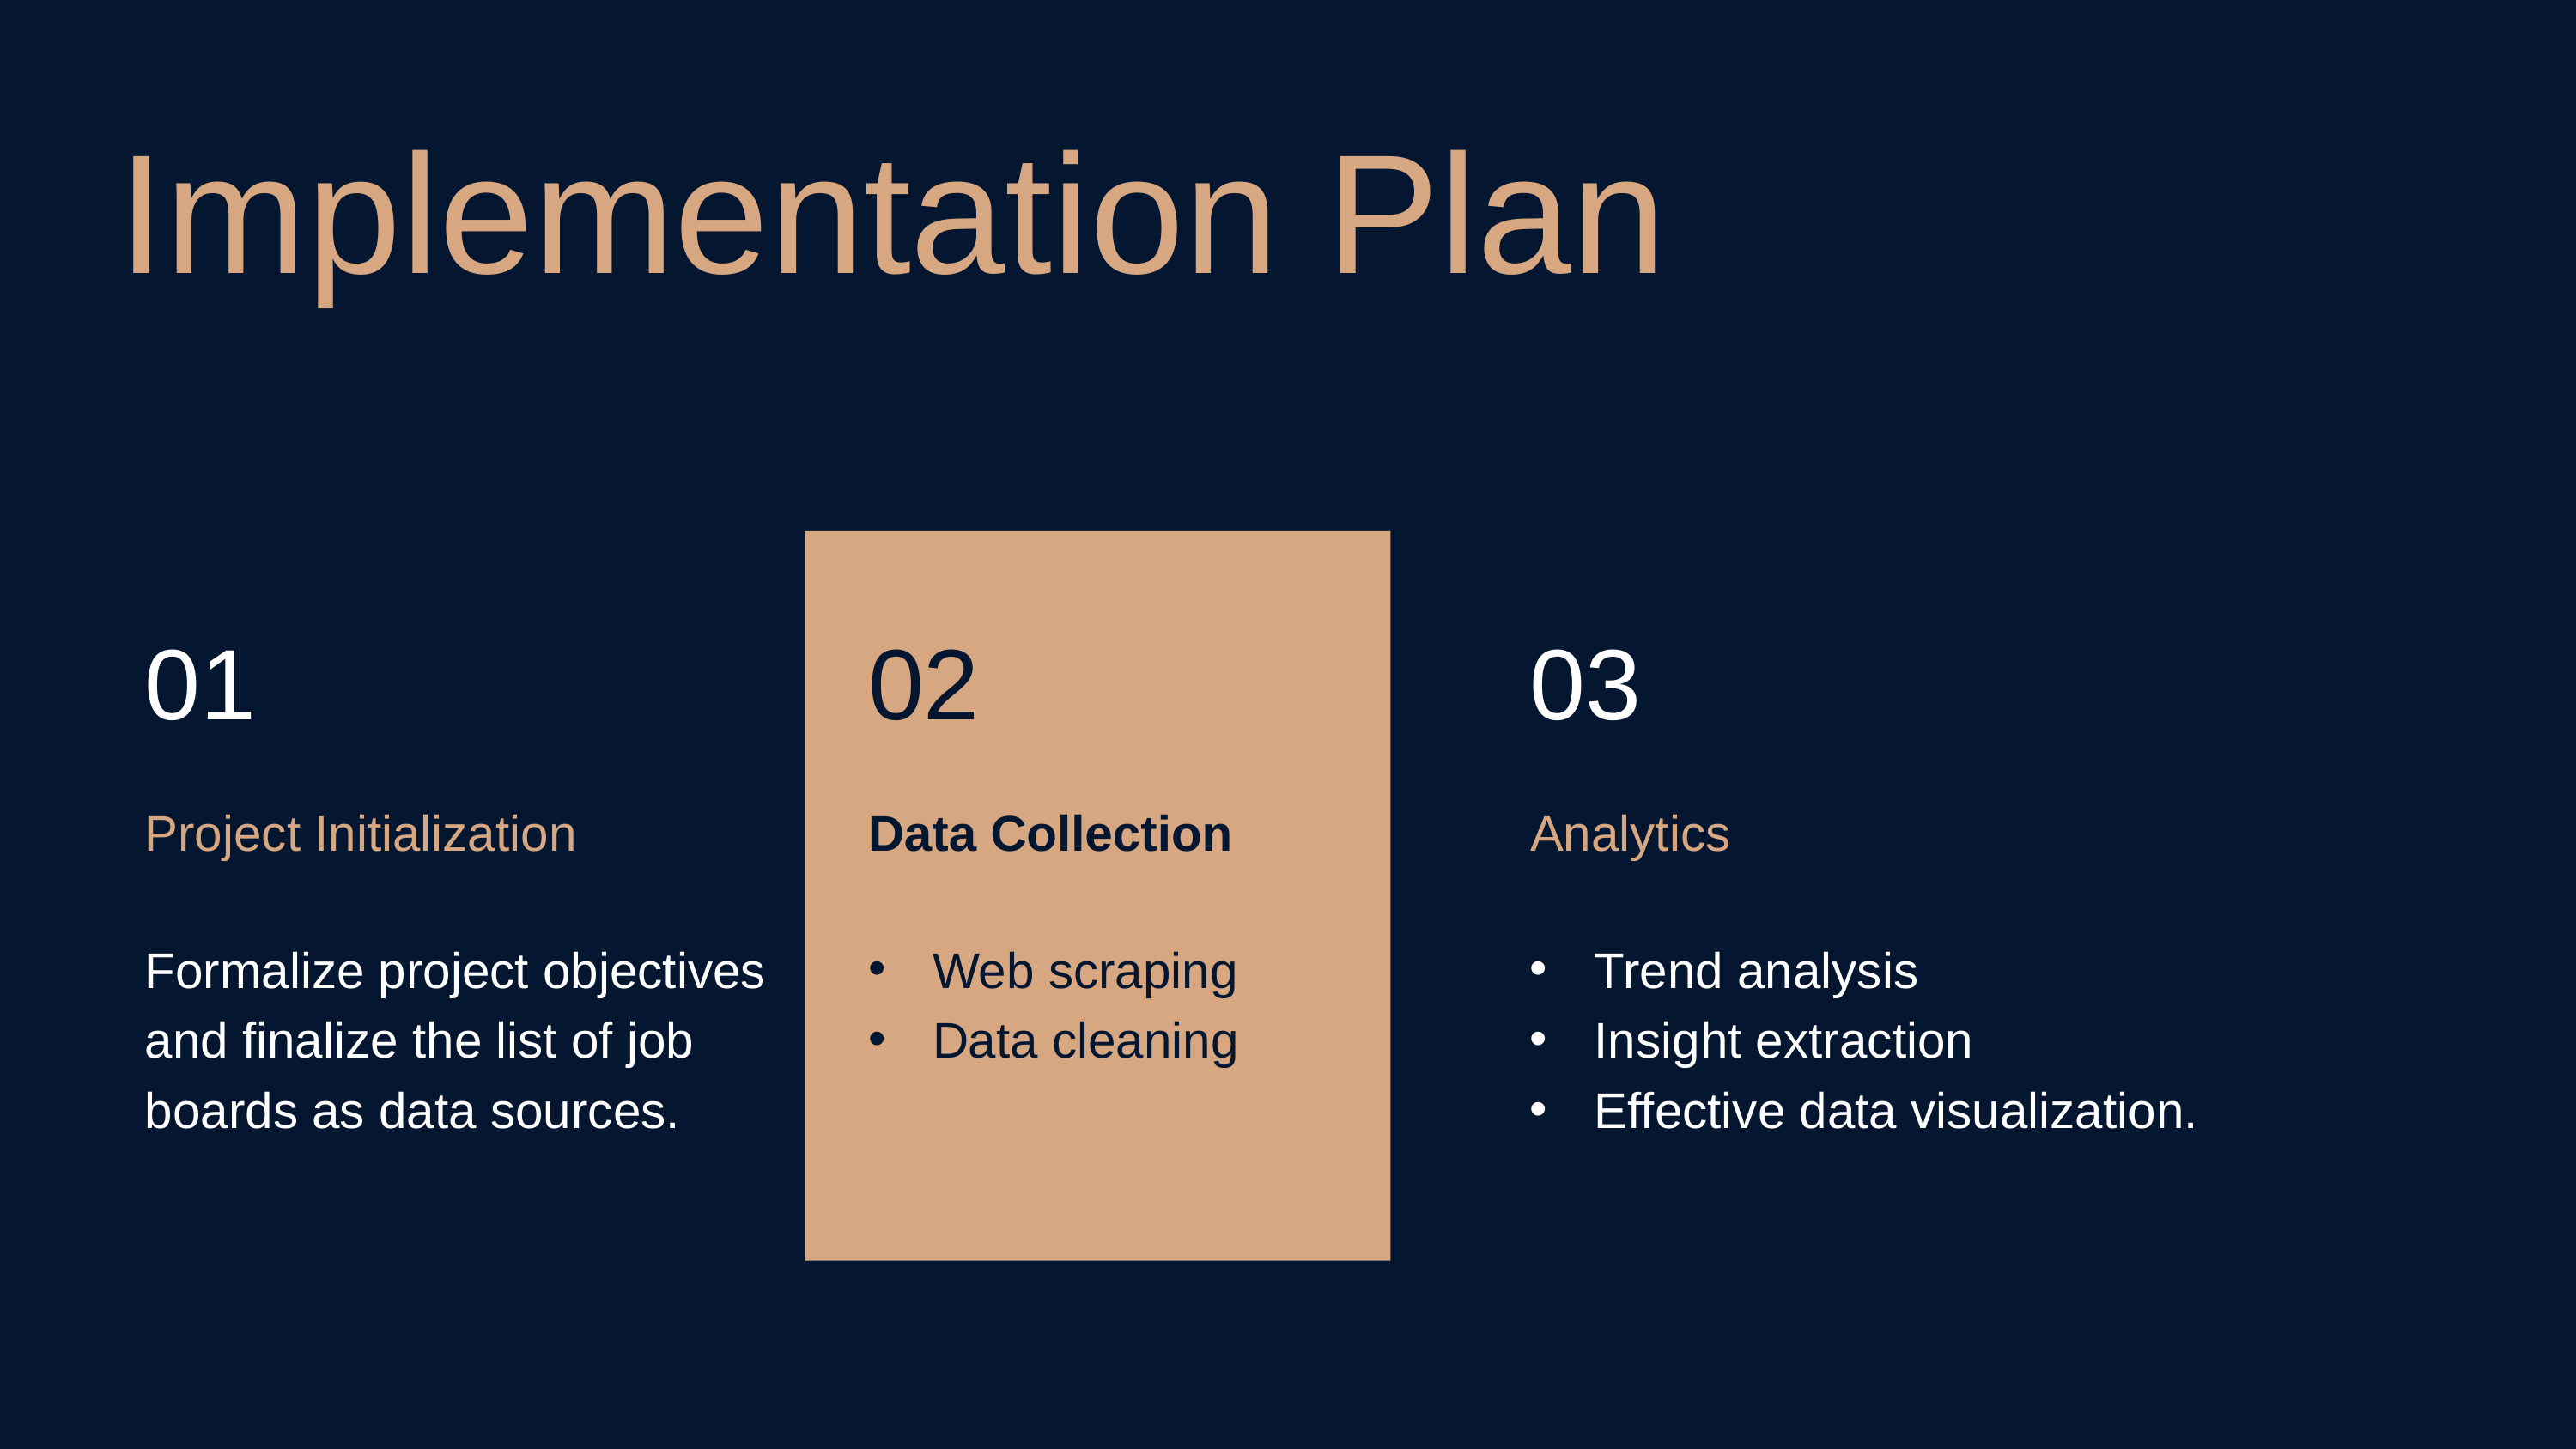

Implementation Plan

01
02
03
Project Initialization
Formalize project objectives and finalize the list of job boards as data sources.
Data Collection
Web scraping
Data cleaning
Analytics
Trend analysis
Insight extraction
Effective data visualization.